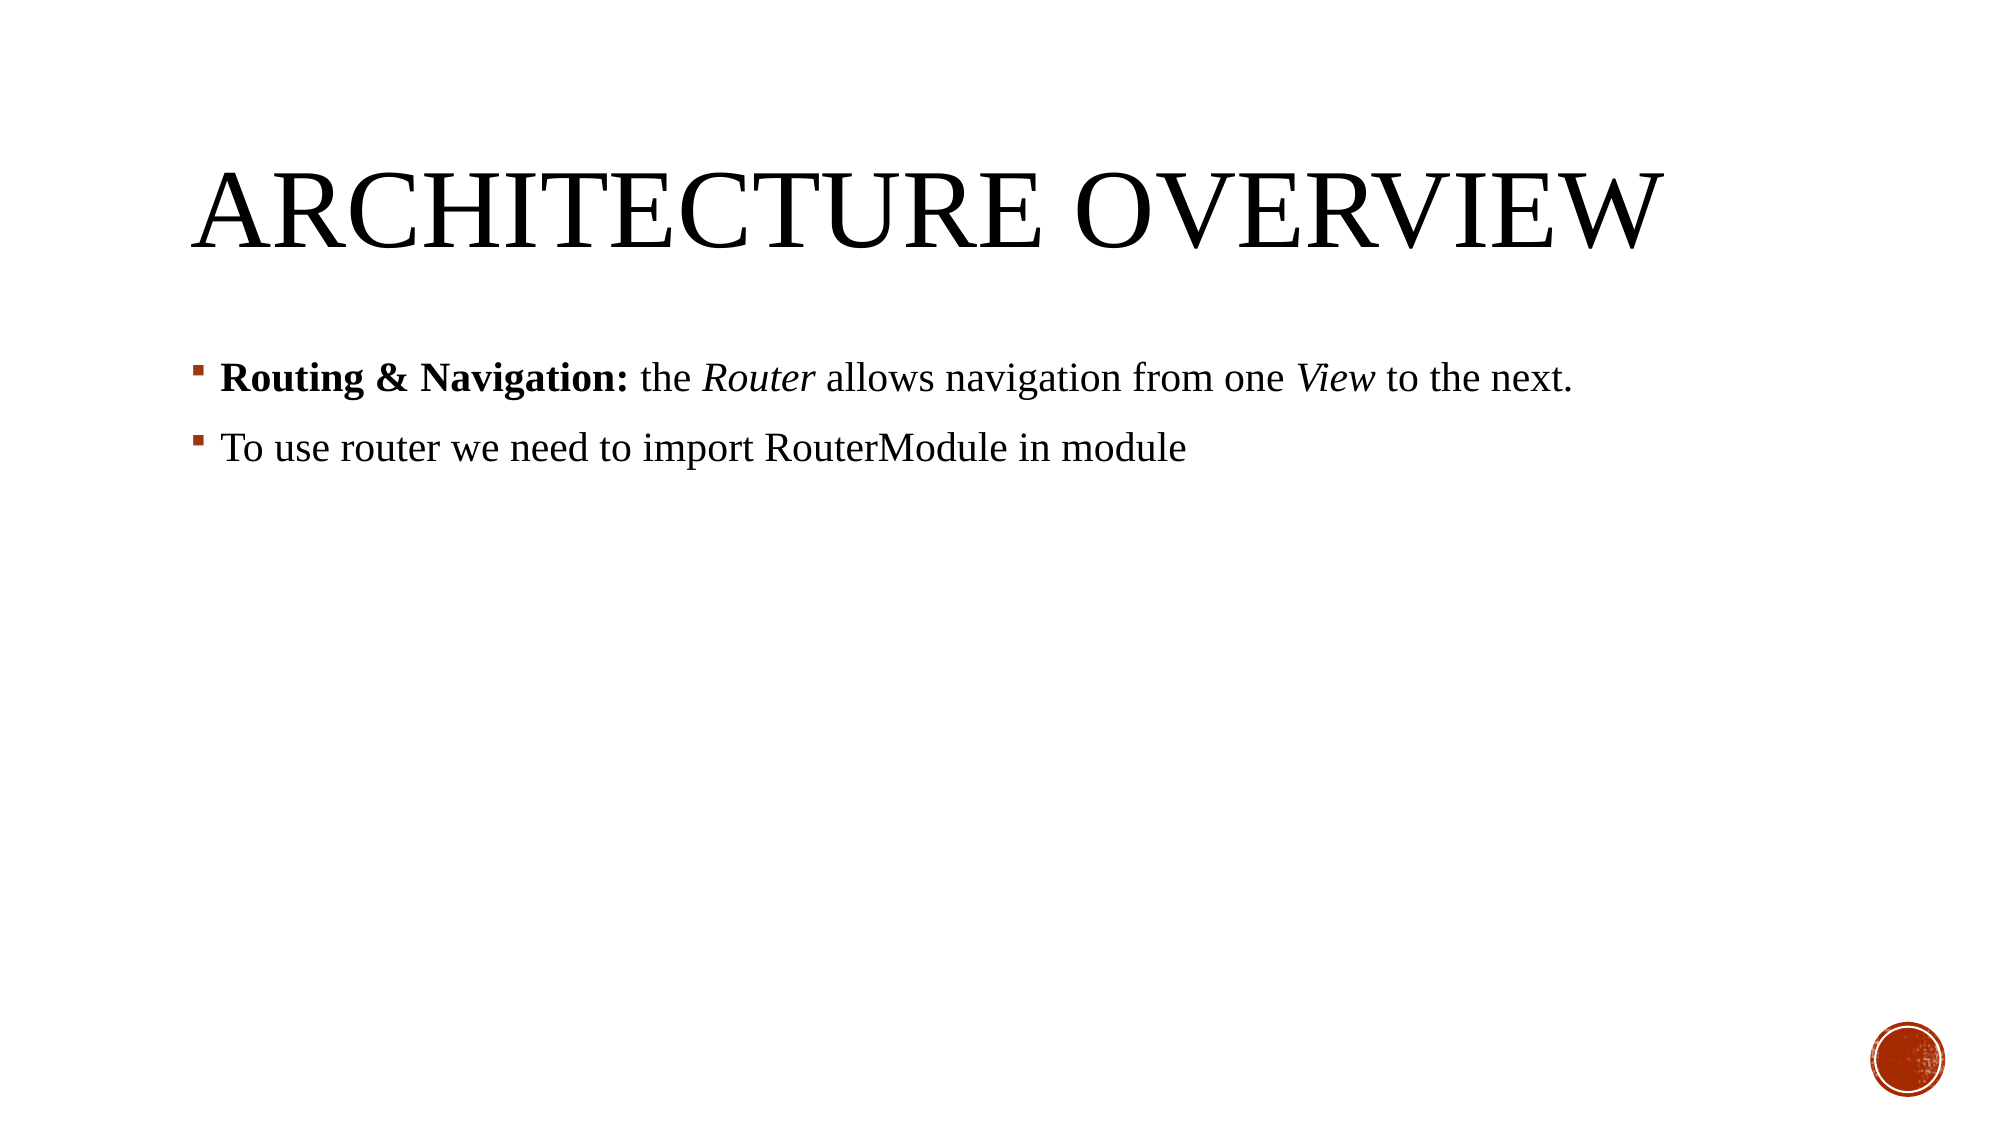

# Architecture overview
Routing & Navigation: the Router allows navigation from one View to the next.
To use router we need to import RouterModule in module